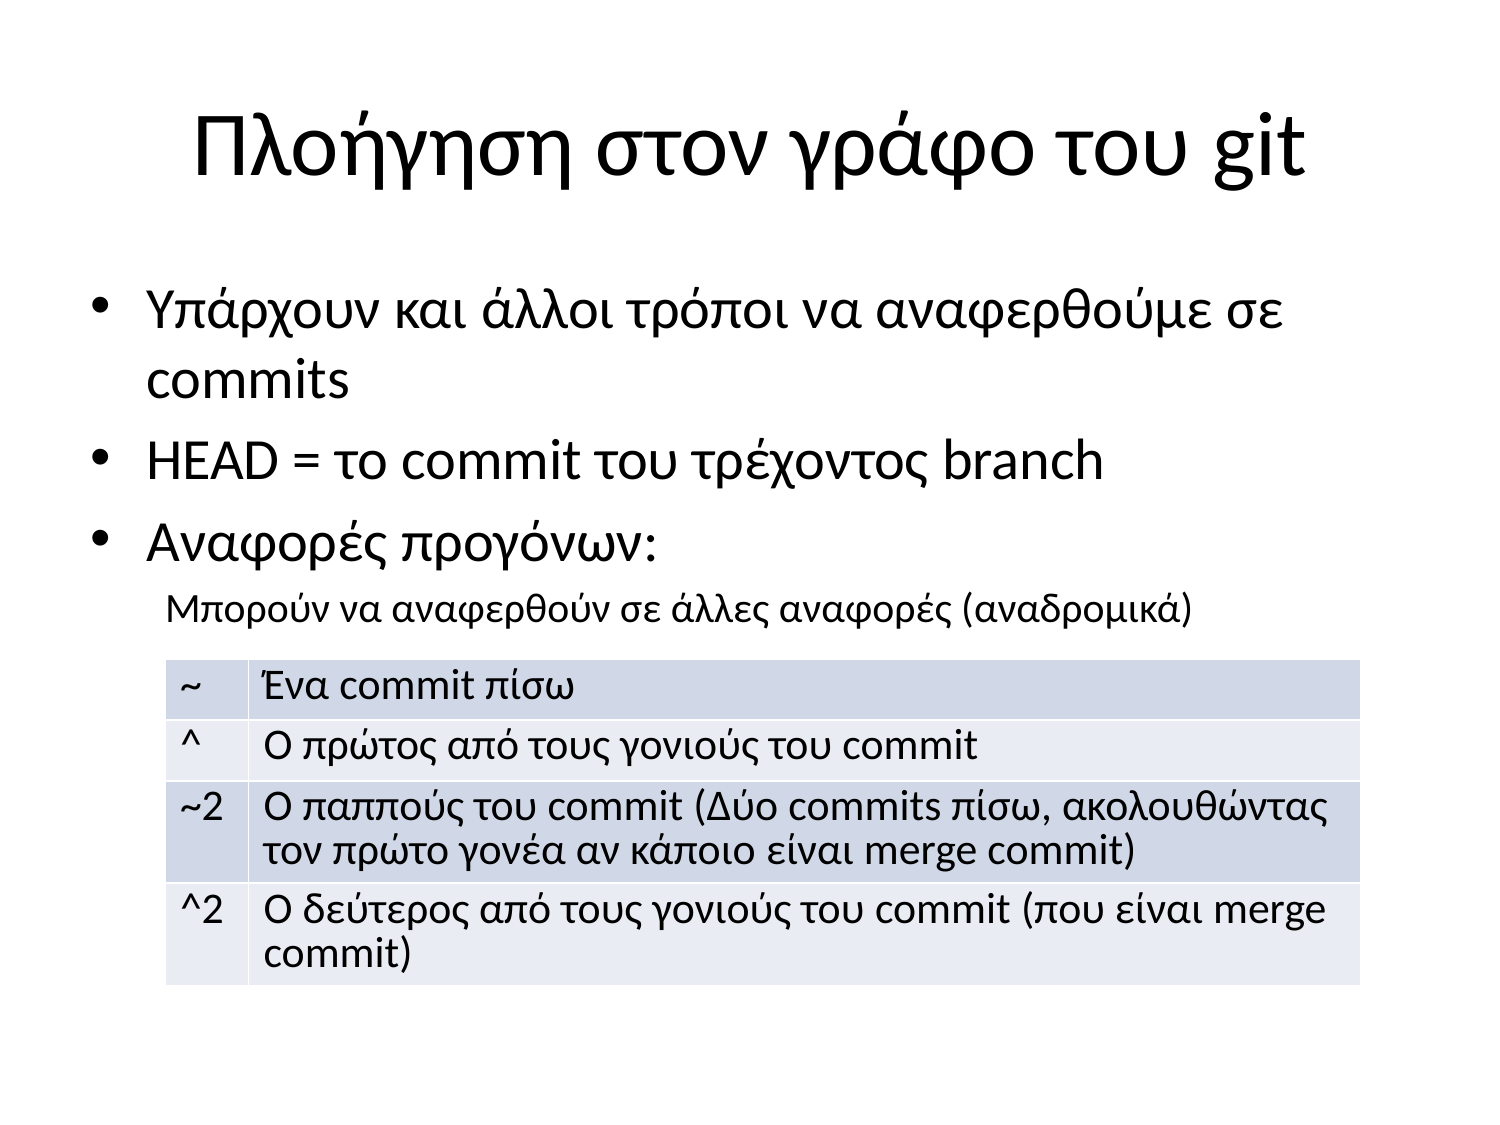

# Πλοήγηση στον γράφο του git
Υπάρχουν και άλλοι τρόποι να αναφερθούμε σε commits
HEAD = το commit του τρέχοντος branch
Αναφορές προγόνων:
Μπορούν να αναφερθούν σε άλλες αναφορές (αναδρομικά)

| ~ | Ένα commit πίσω |
| --- | --- |
| ^ | Ο πρώτος από τους γονιούς του commit |
| ~2 | Ο παππούς του commit (Δύο commits πίσω, ακολουθώντας τον πρώτο γονέα αν κάποιο είναι merge commit) |
| ^2 | Ο δεύτερος από τους γονιούς του commit (που είναι merge commit) |